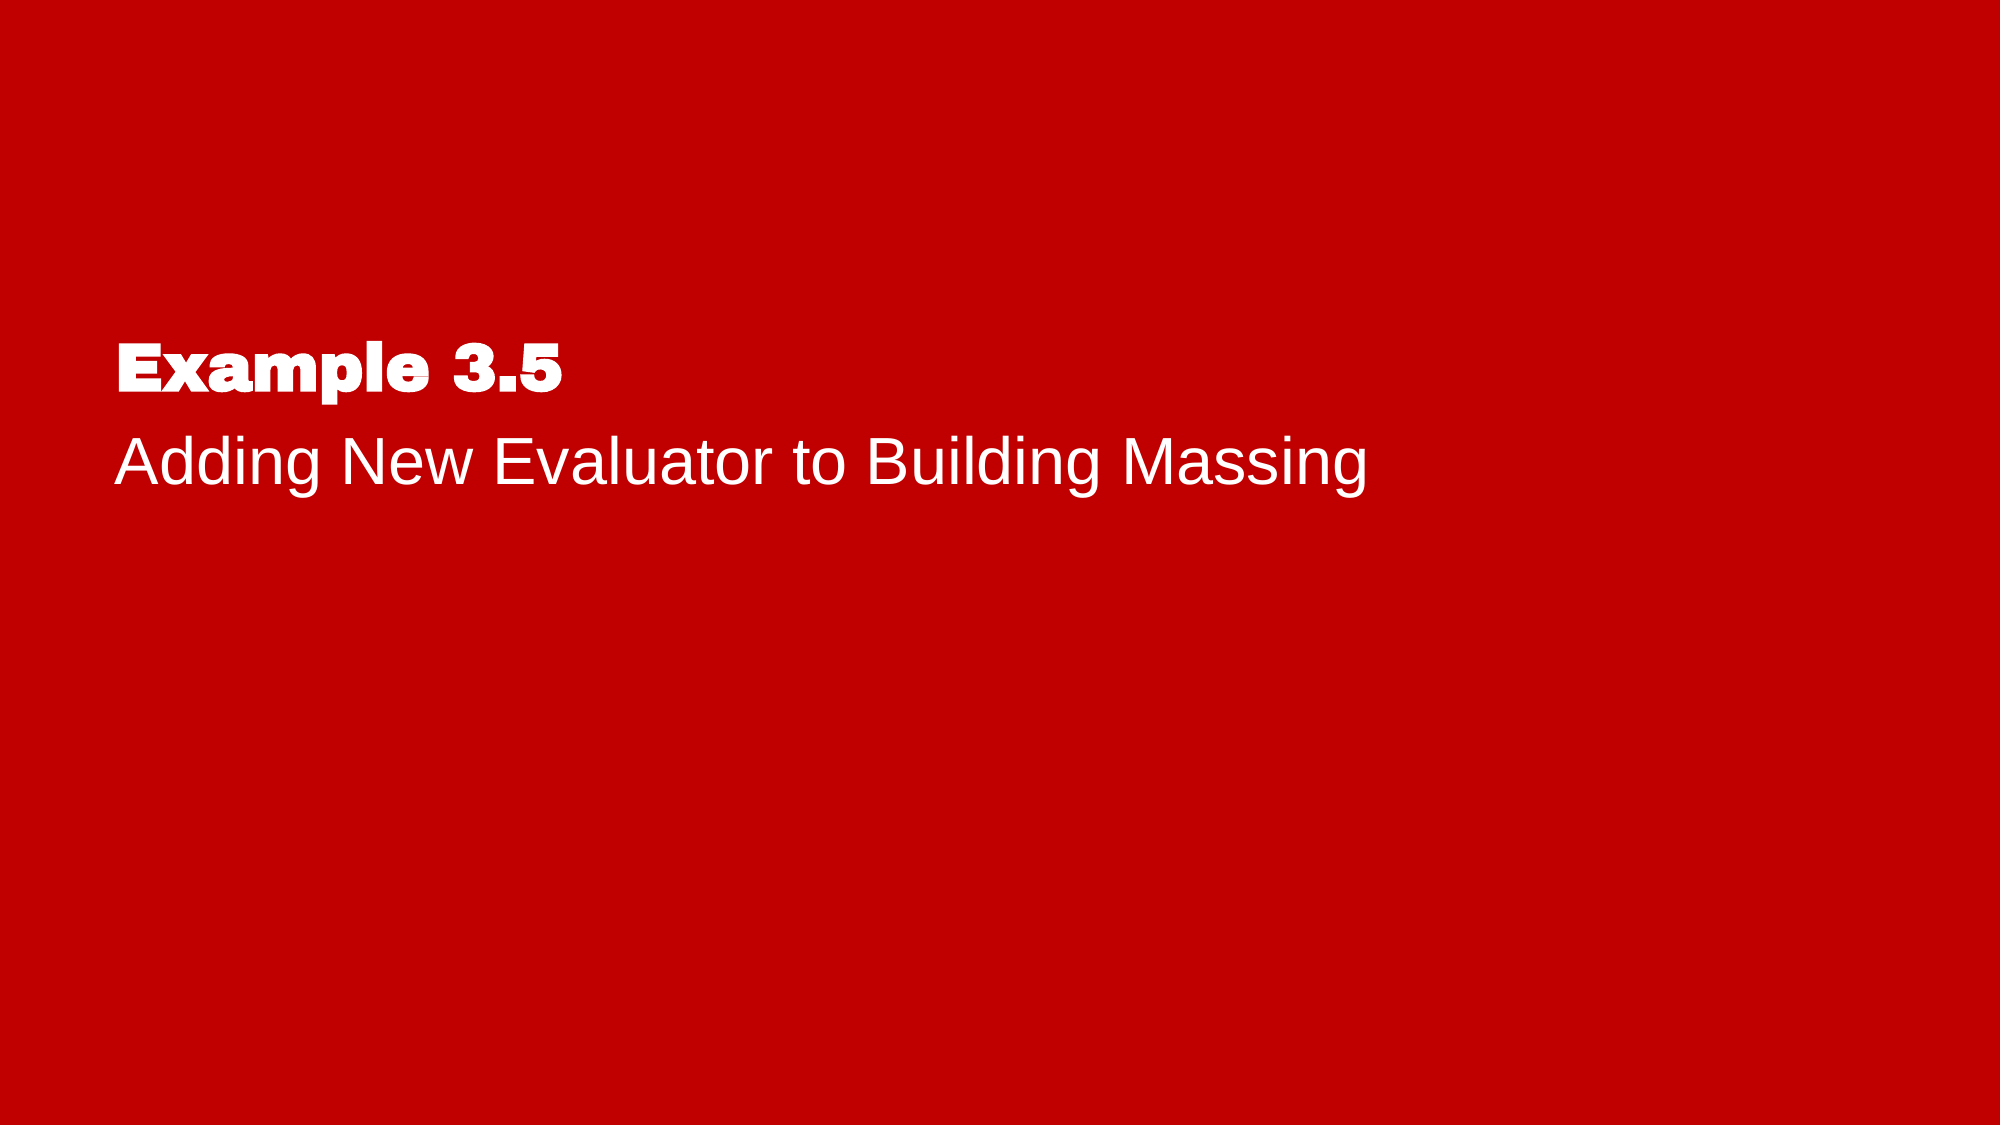

Example 3.5
# Adding New Evaluator to Building Massing